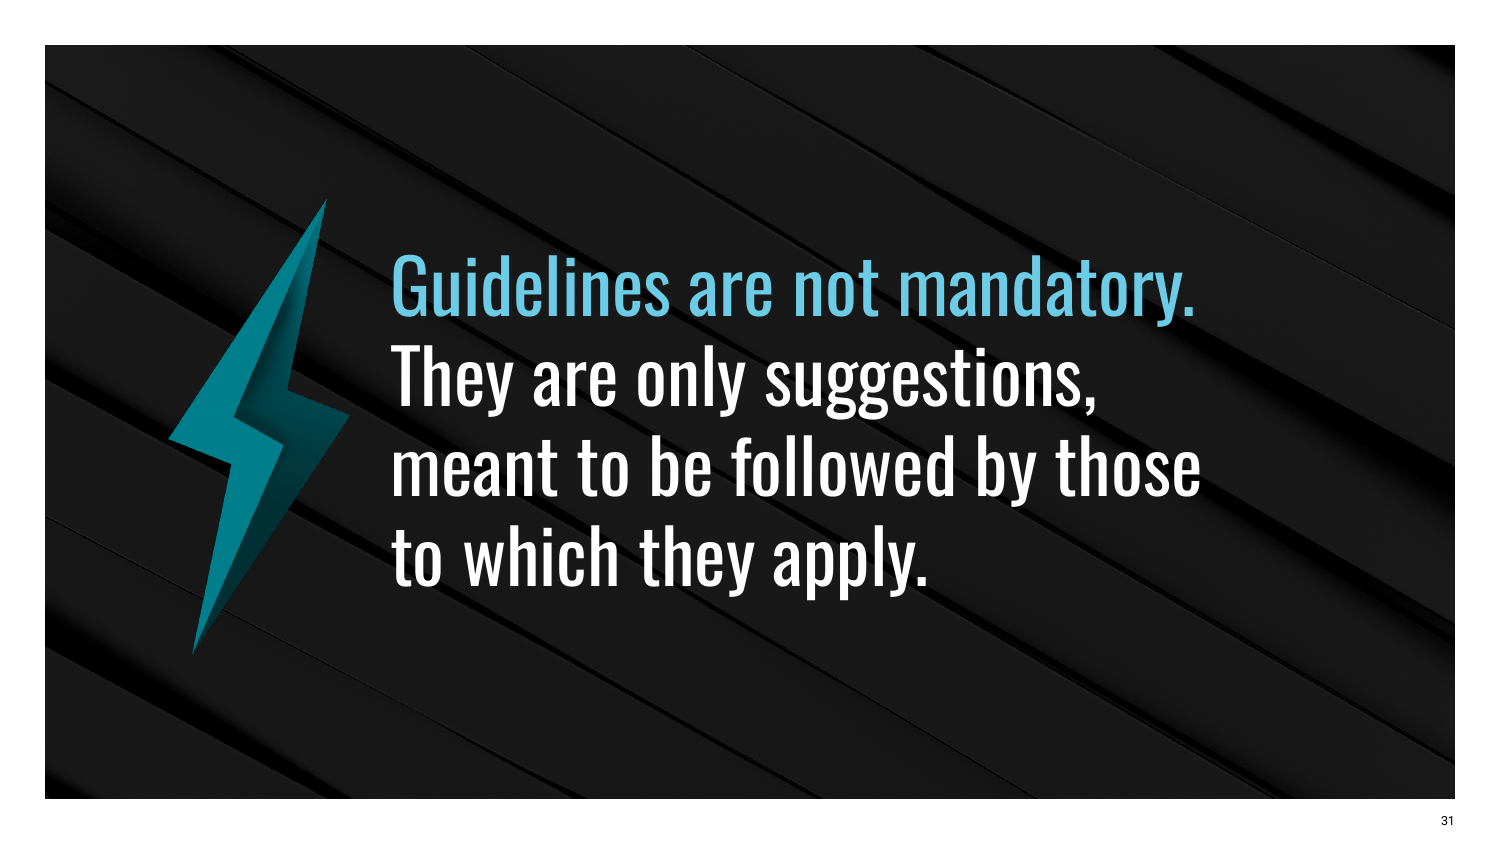

# Guidelines are not mandatory.
They are only suggestions,
meant to be followed by those
to which they apply.

31